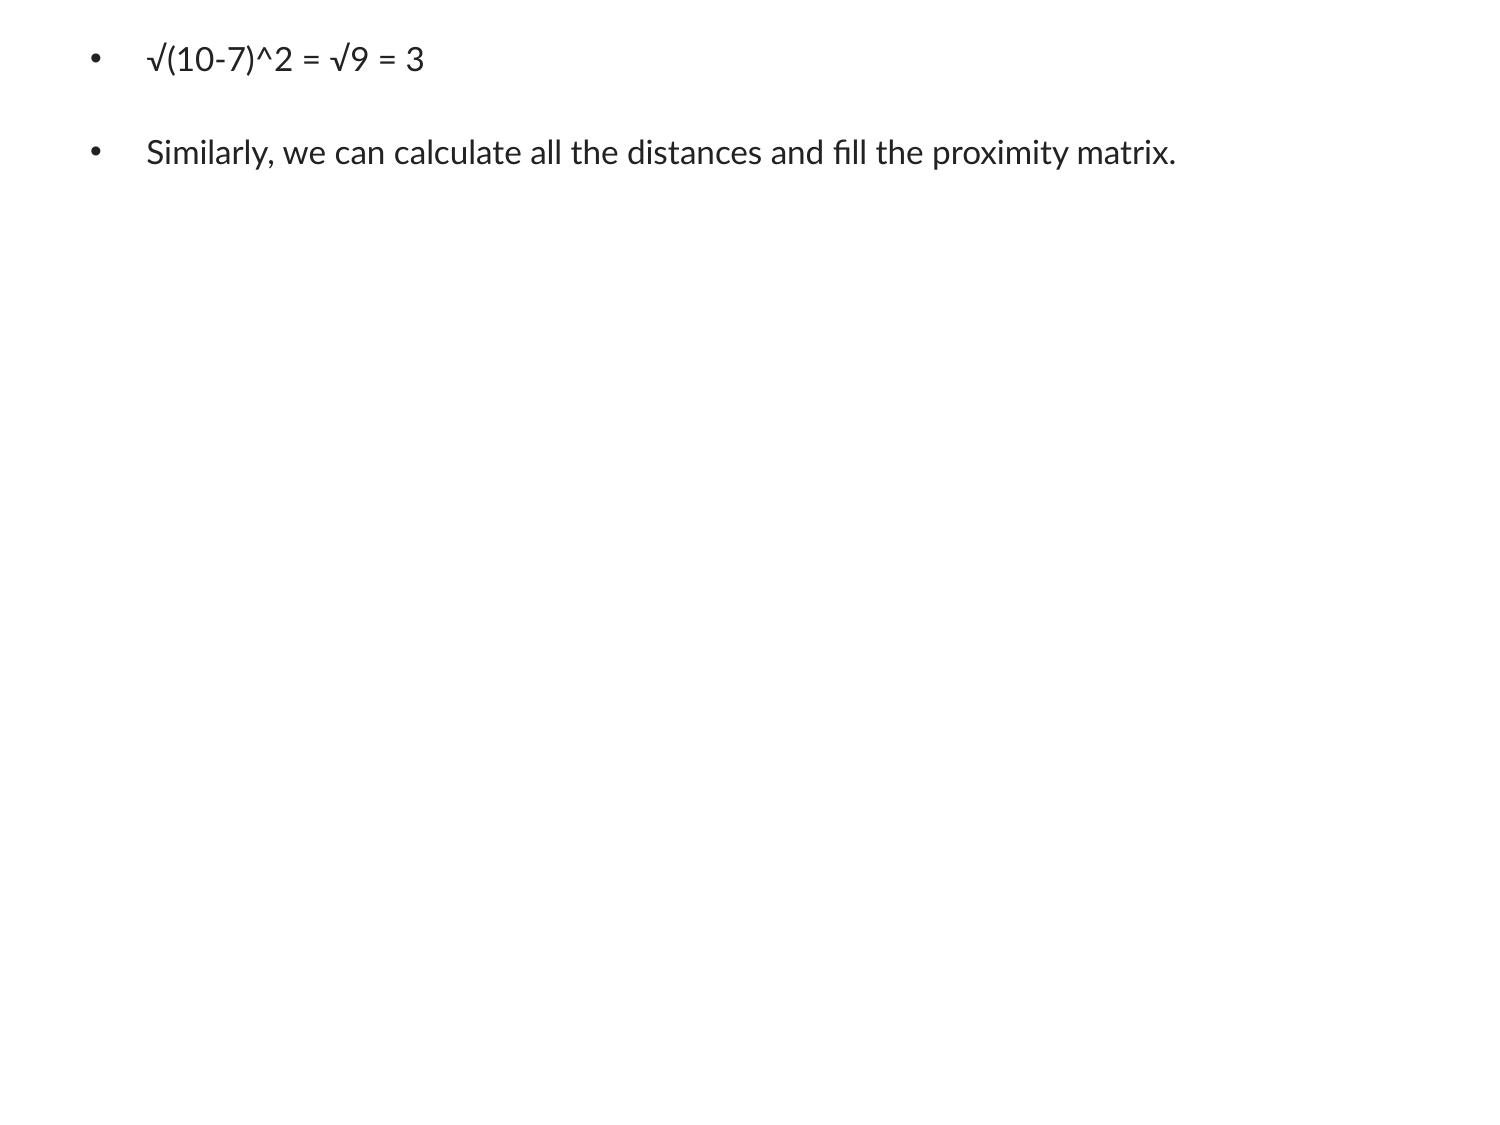

√(10-7)^2 = √9 = 3

Similarly, we can calculate all the distances and fill the proximity matrix.